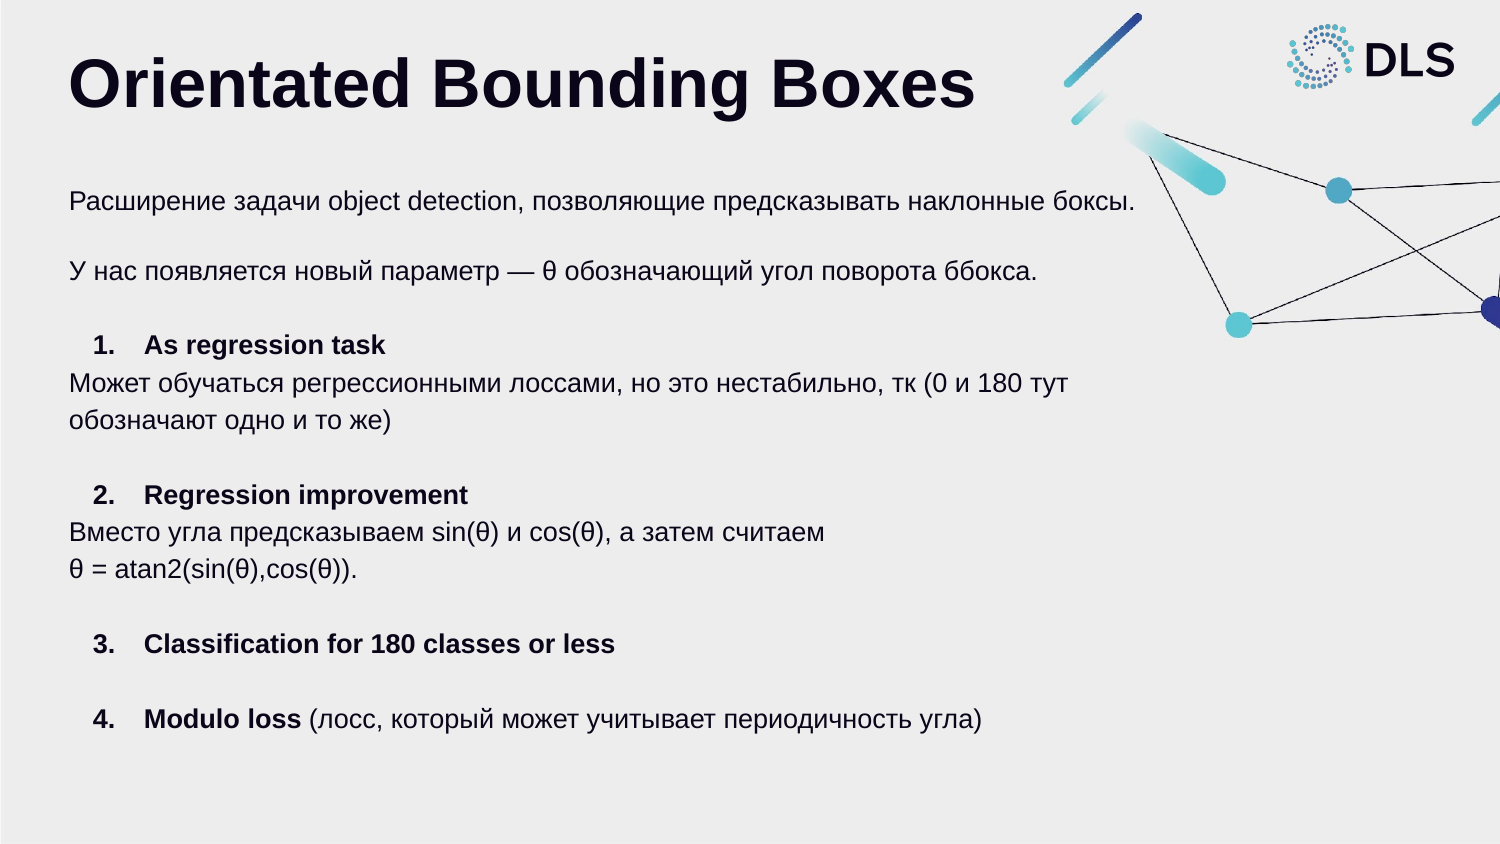

# Orientated Bounding Boxes
Расширение задачи object detection, позволяющие предсказывать наклонные боксы.
У нас появляется новый параметр — θ обозначающий угол поворота ббокса.

As regression task
Может обучаться регрессионными лоссами, но это нестабильно, тк (0 и 180 тут обозначают одно и то же)

Regression improvement
Вместо угла предсказываем sin(θ) и cos(θ), а затем считаем
θ = atan2(sin(θ),cos(θ)).

Classification for 180 classes or less

Modulo loss (лосс, который может учитывает периодичность угла)